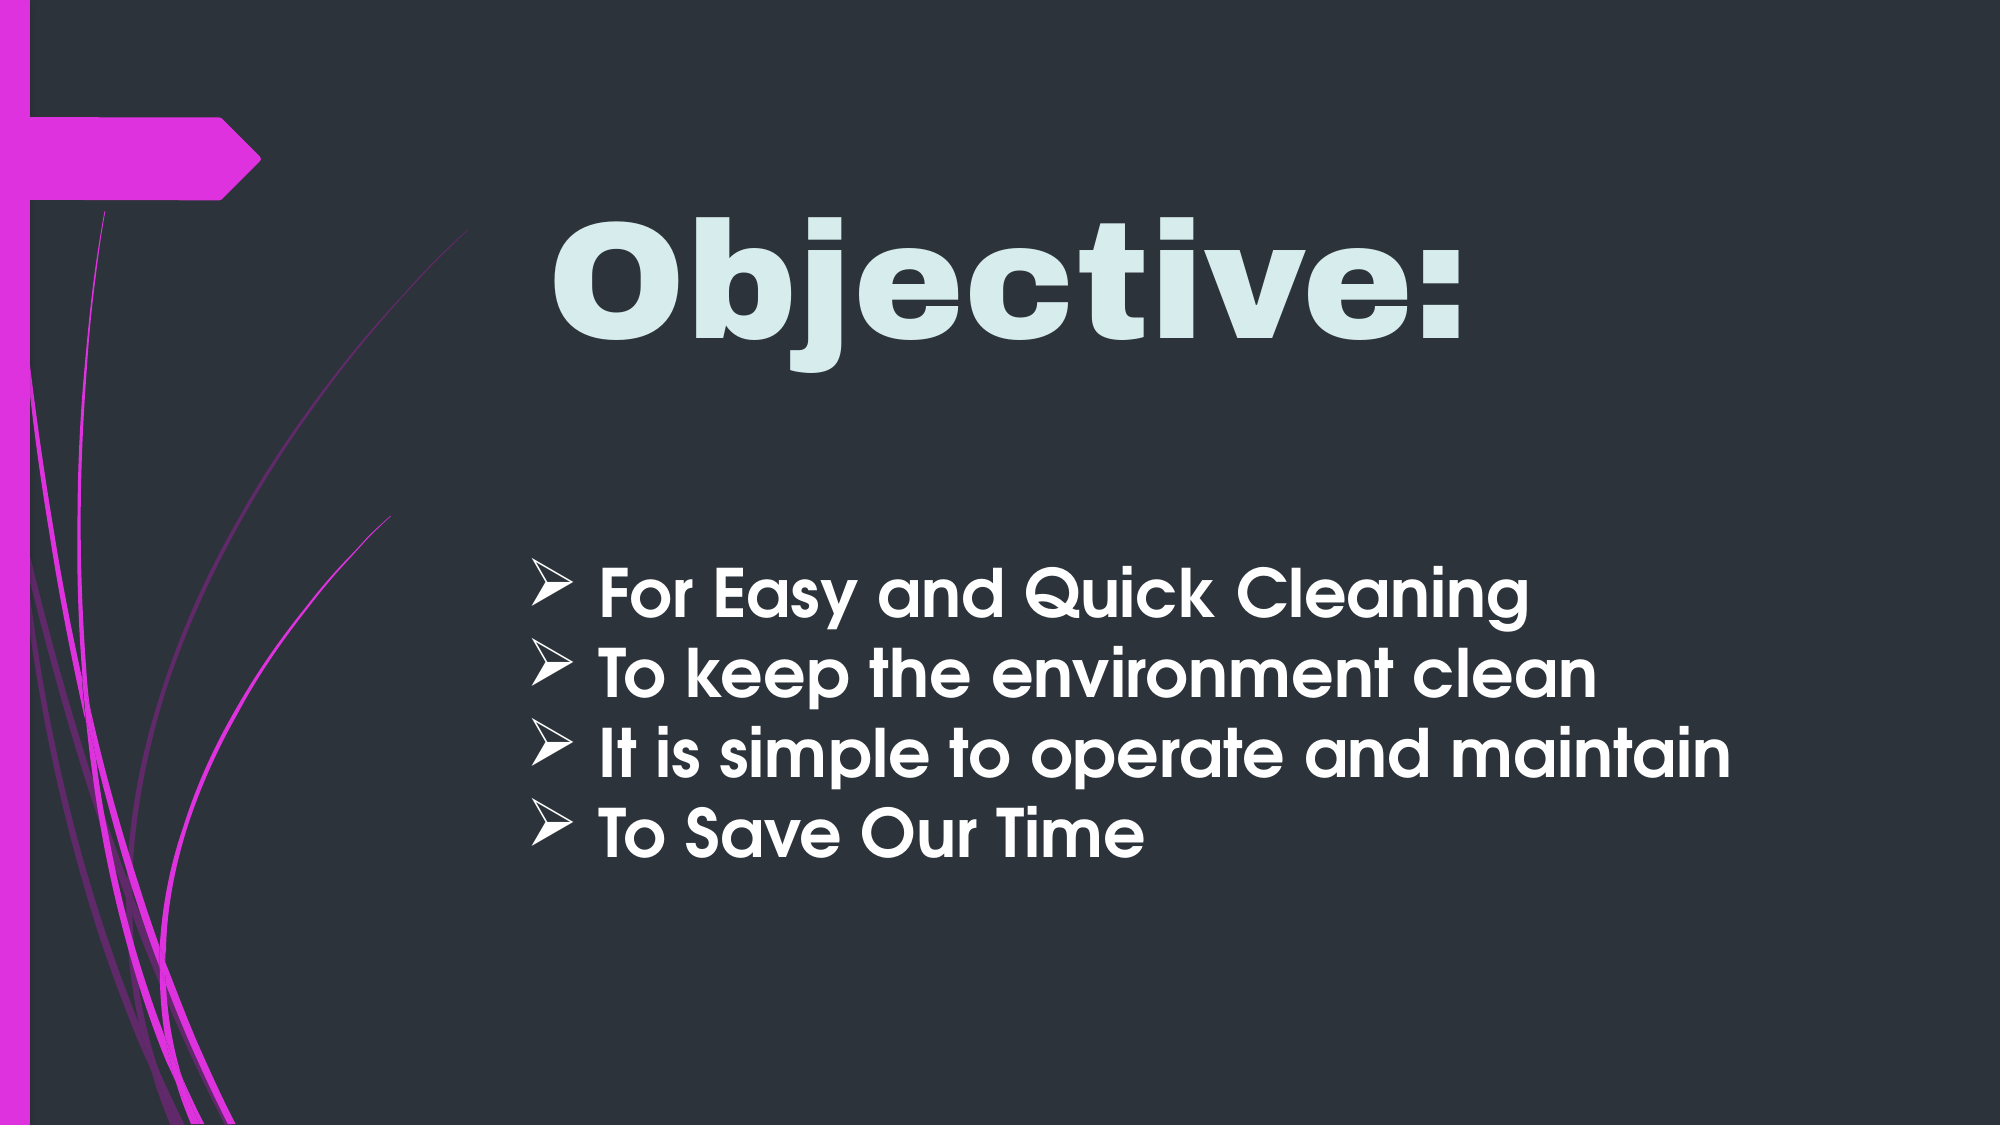

Objective:
 For Easy and Quick Cleaning
 To keep the environment clean
 It is simple to operate and maintain
 To Save Our Time